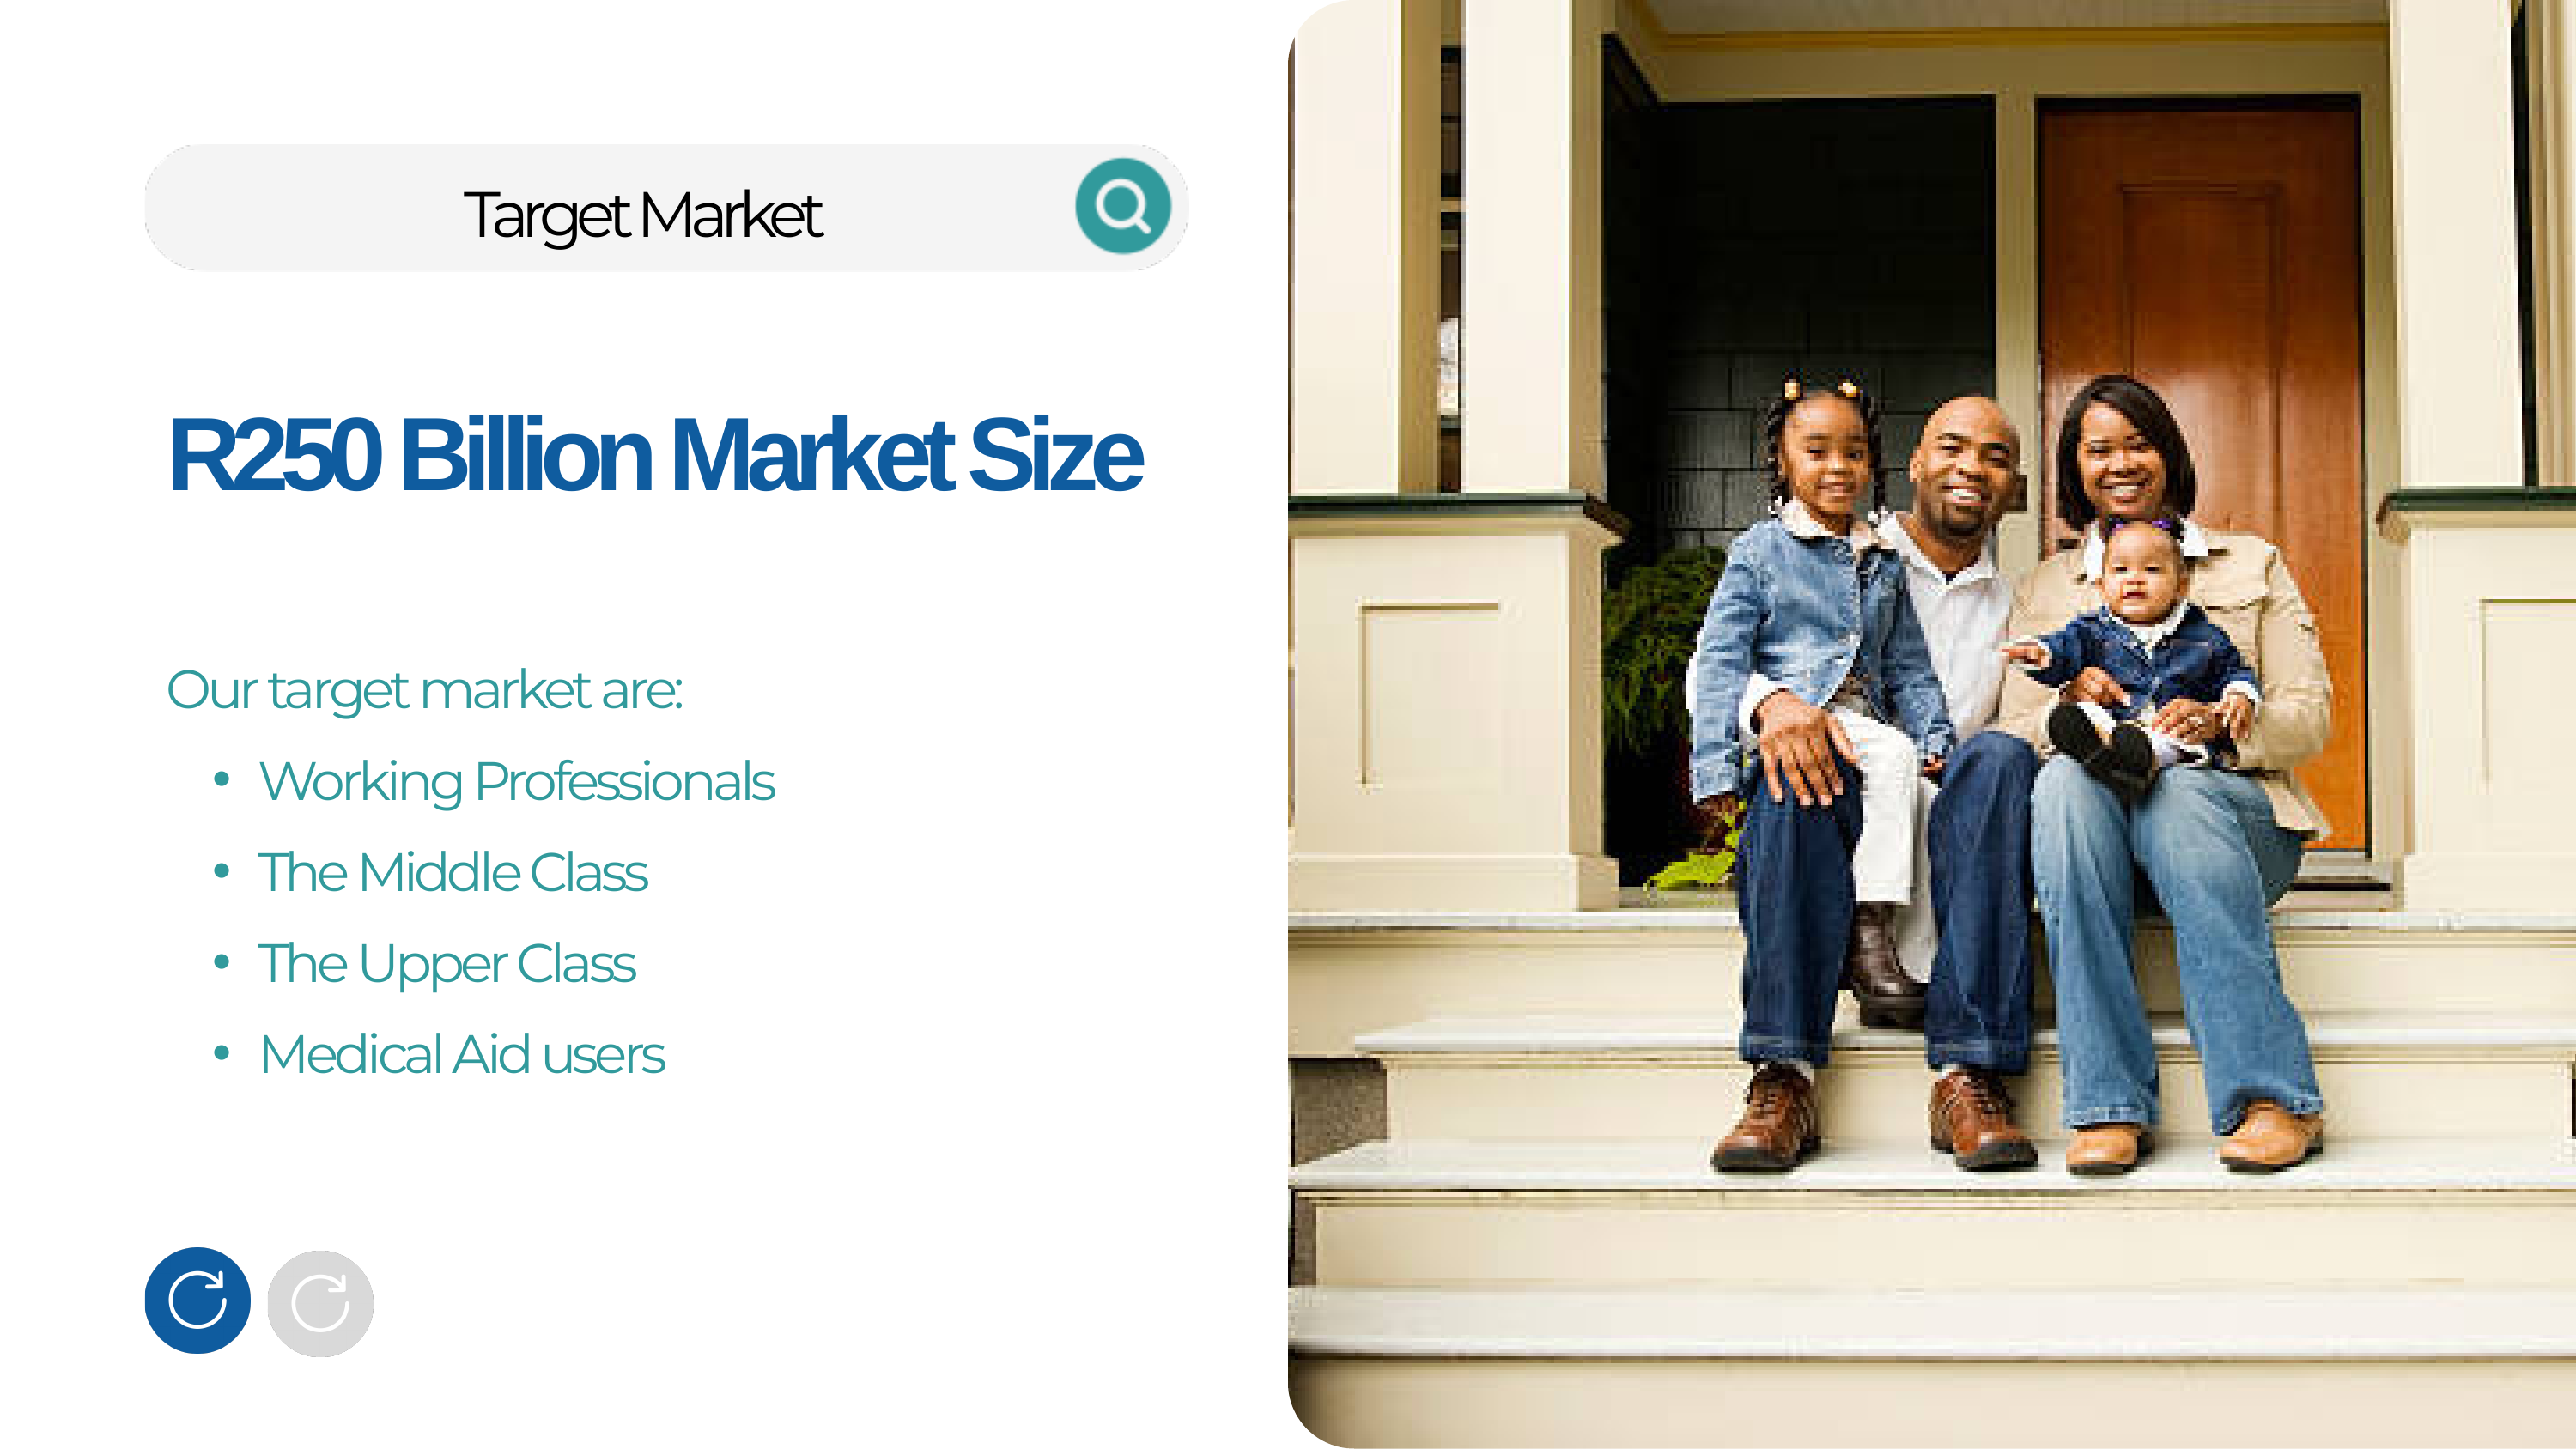

Target Market
R250 Billion Market Size
Our target market are:
Working Professionals
The Middle Class
The Upper Class
Medical Aid users